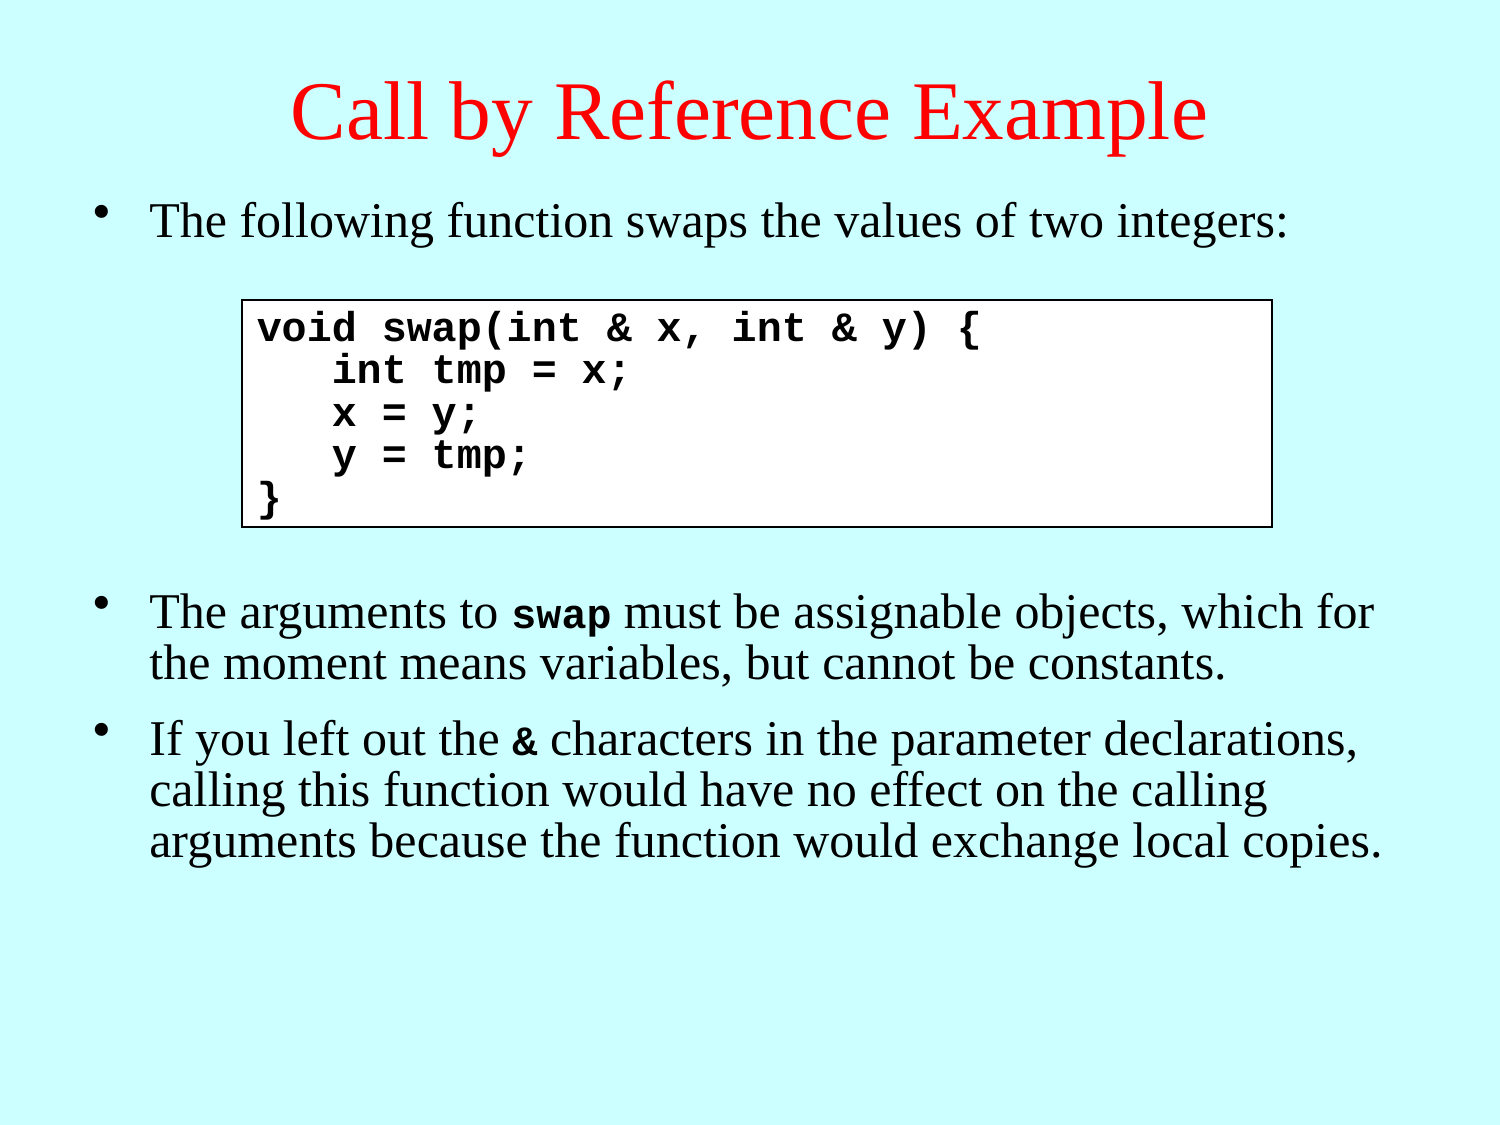

# Call by Reference Example
The following function swaps the values of two integers:
The arguments to swap must be assignable objects, which for the moment means variables, but cannot be constants.
If you left out the & characters in the parameter declarations, calling this function would have no effect on the calling arguments because the function would exchange local copies.
void swap(int & x, int & y) {
   int tmp = x;
   x = y;
   y = tmp;
}